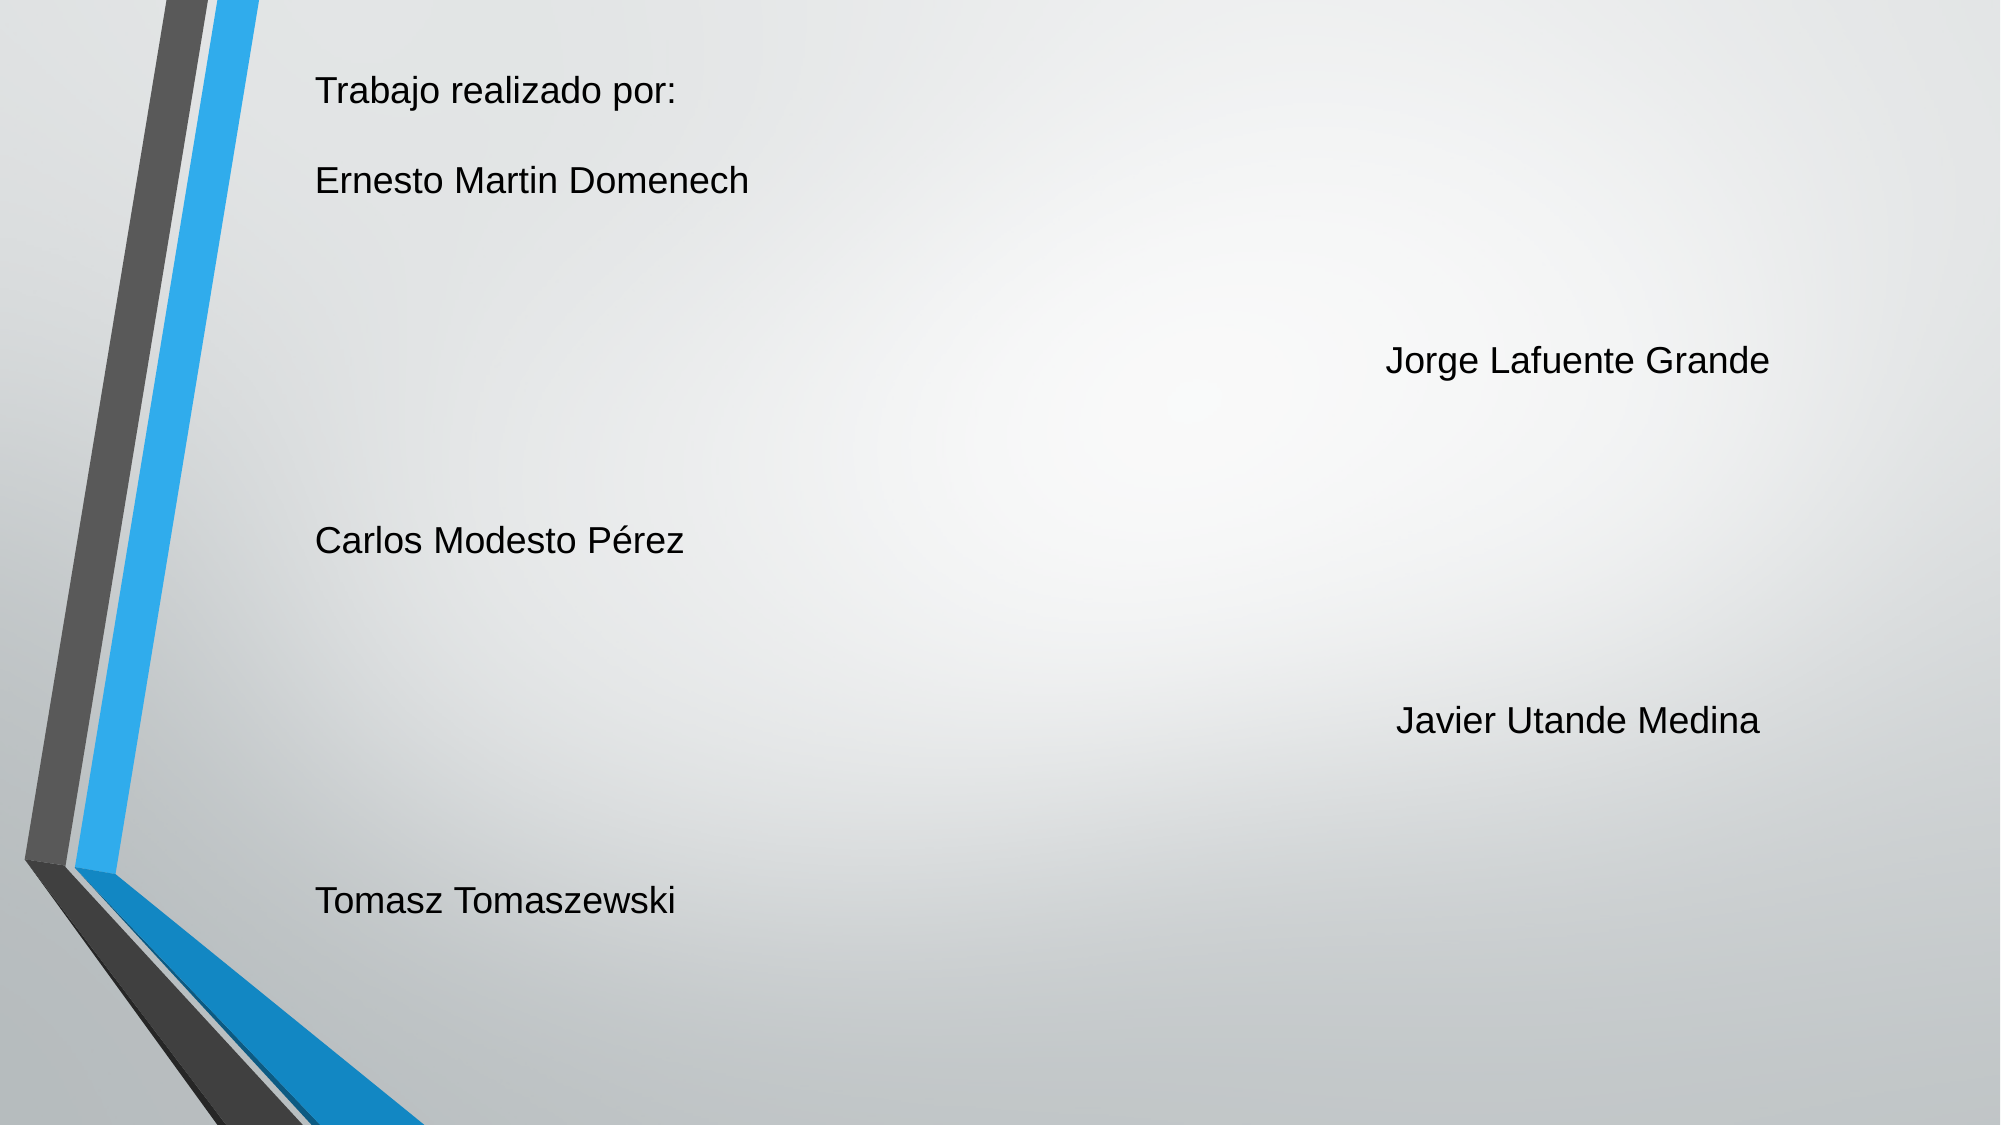

Trabajo realizado por:

Ernesto Martin Domenech

                                                                                                      Jorge Lafuente Grande

Carlos Modesto Pérez

                                                                                                       Javier Utande Medina

Tomasz Tomaszewski